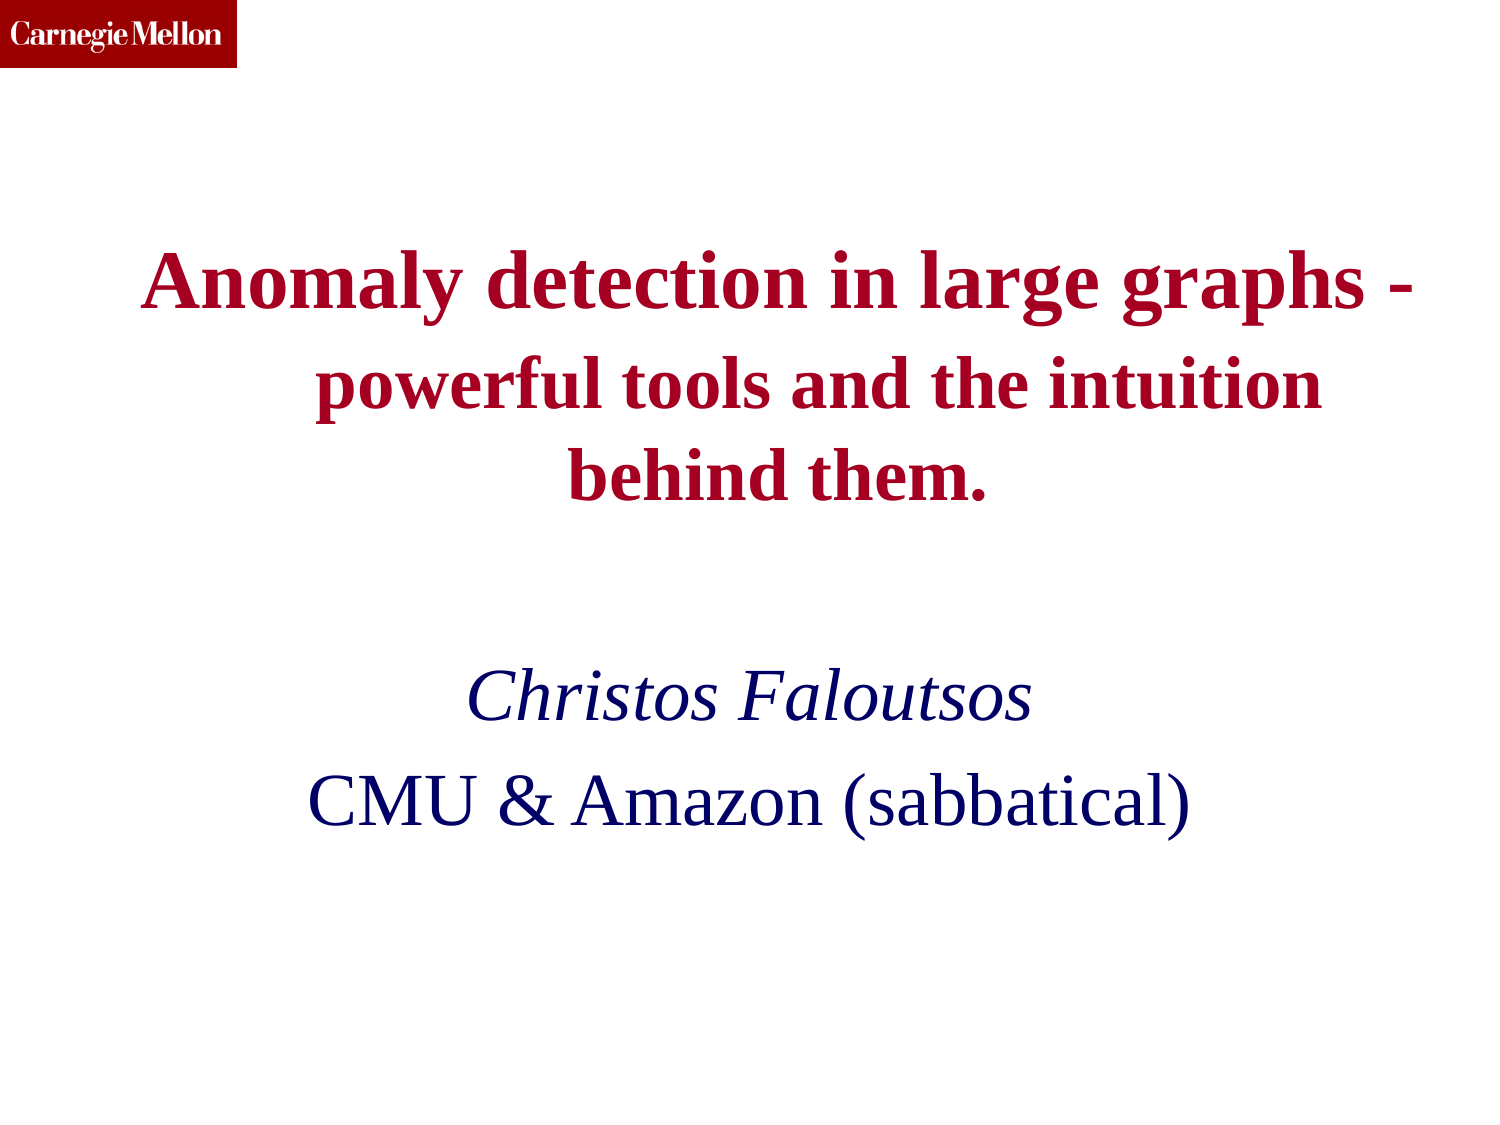

# Anomaly detection in large graphs -     powerful tools and the intuition behind them.
Christos Faloutsos
CMU & Amazon (sabbatical)